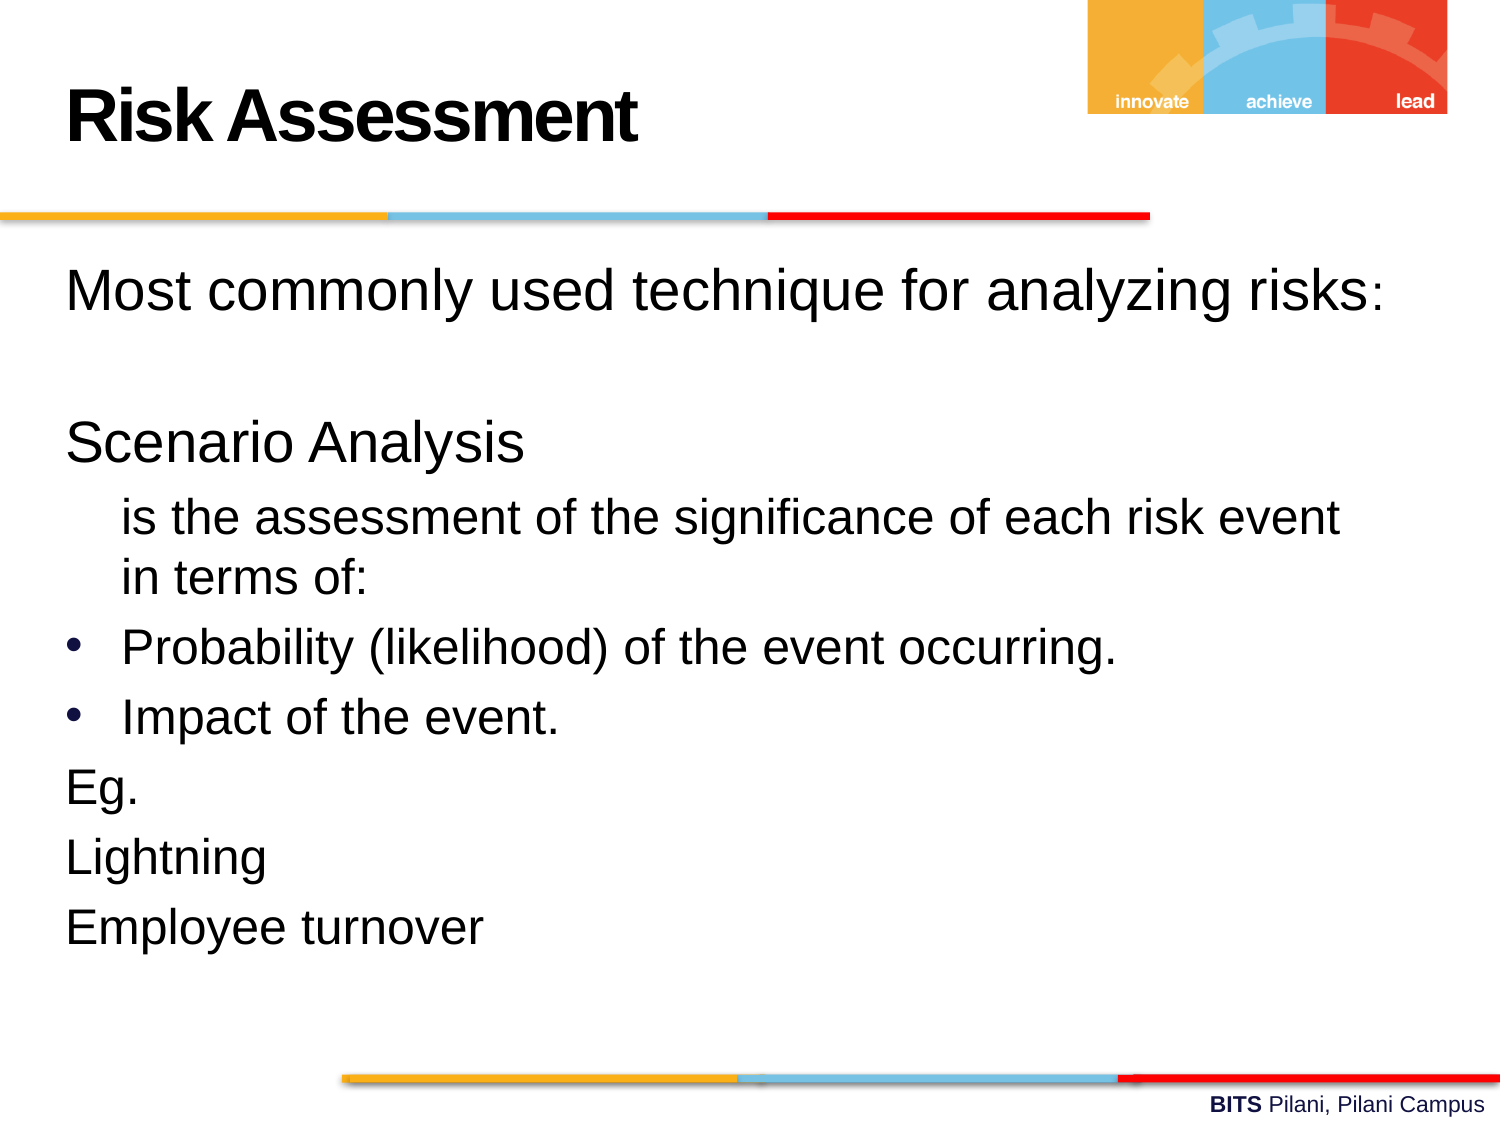

Risk Assessment
Most commonly used technique for analyzing risks:

Scenario Analysis
    is the assessment of the significance of each risk event in terms of:
Probability (likelihood) of the event occurring.
Impact of the event.
Eg.
Lightning
Employee turnover